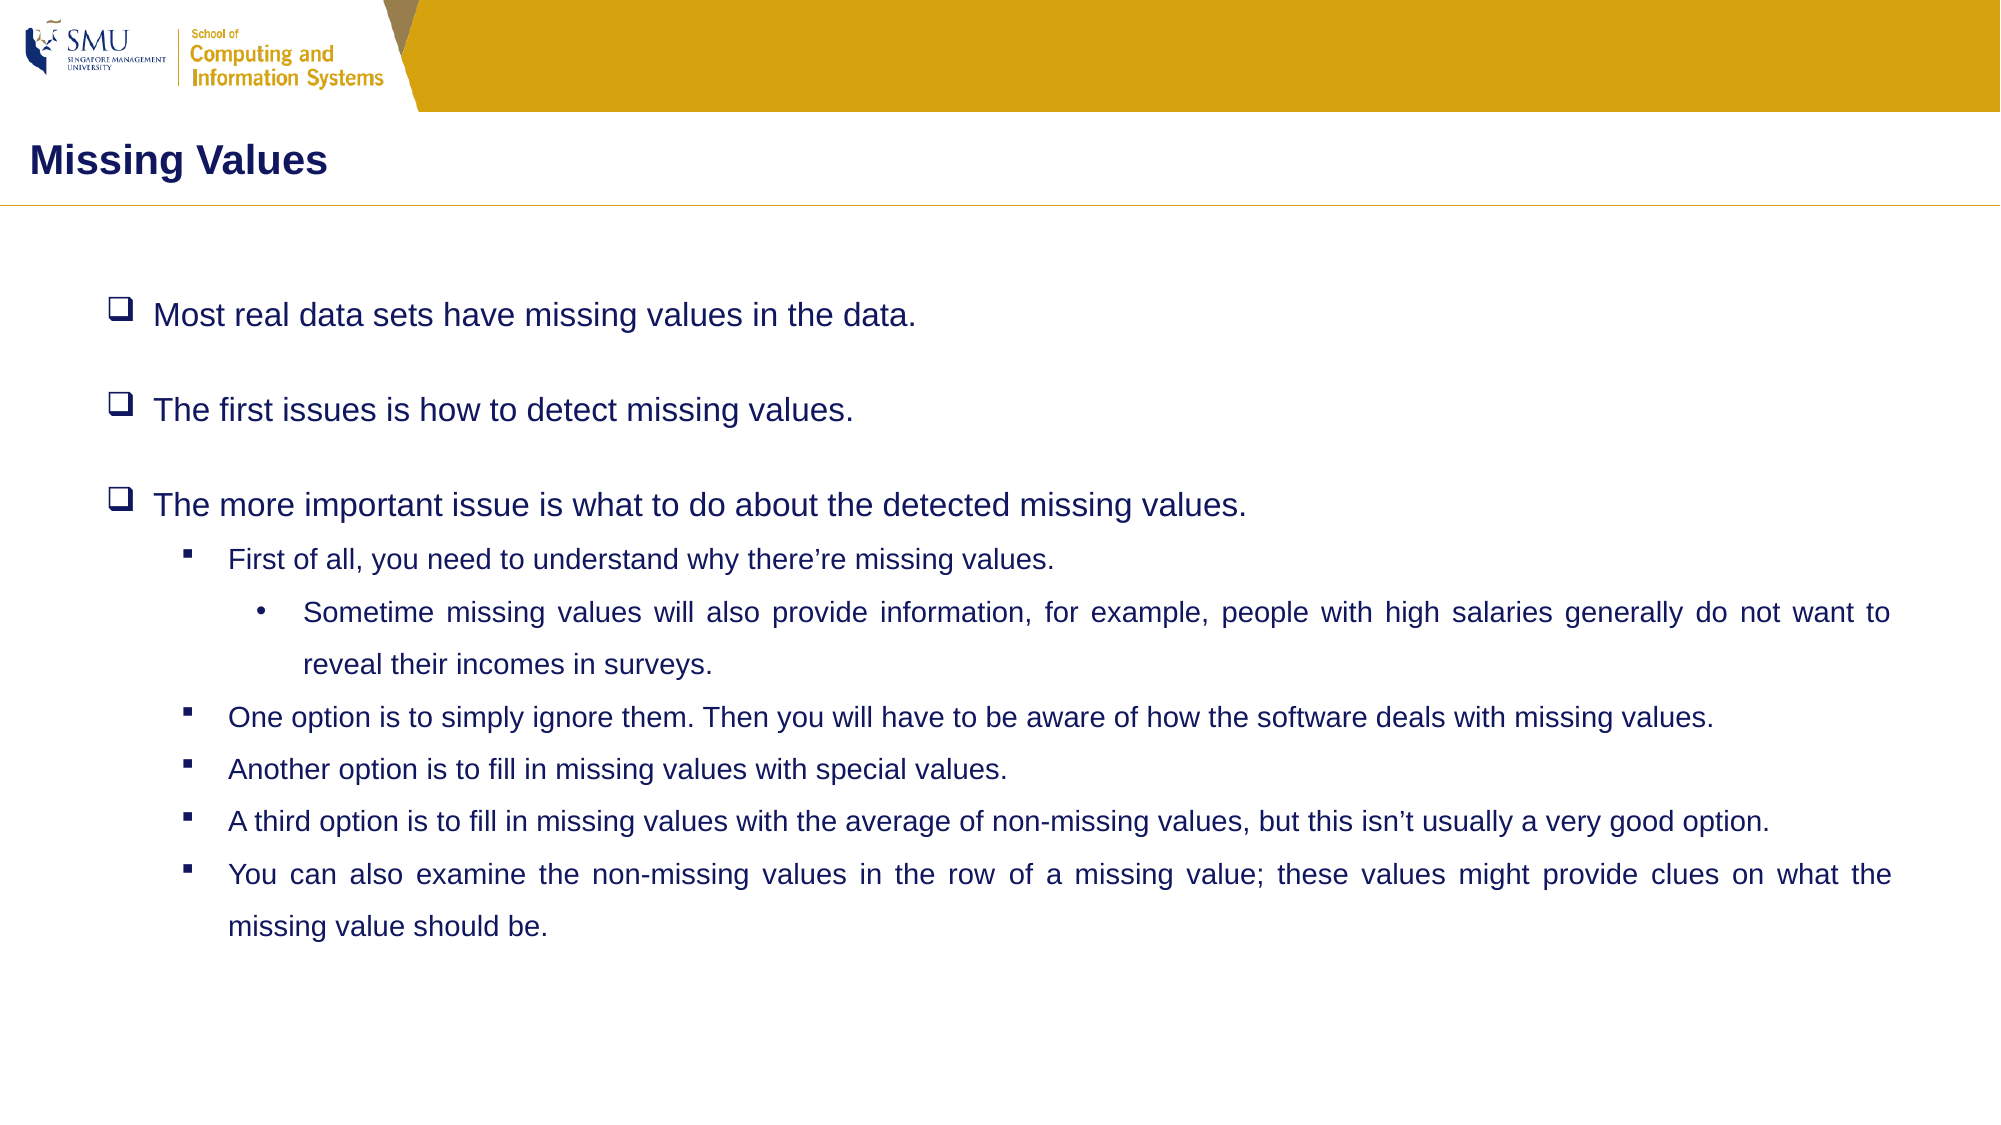

Missing Values
Most real data sets have missing values in the data.

The first issues is how to detect missing values.

The more important issue is what to do about the detected missing values.
First of all, you need to understand why there’re missing values.
Sometime missing values will also provide information, for example, people with high salaries generally do not want to reveal their incomes in surveys.
One option is to simply ignore them. Then you will have to be aware of how the software deals with missing values.
Another option is to fill in missing values with special values.
A third option is to fill in missing values with the average of non-missing values, but this isn’t usually a very good option.
You can also examine the non-missing values in the row of a missing value; these values might provide clues on what the missing value should be.